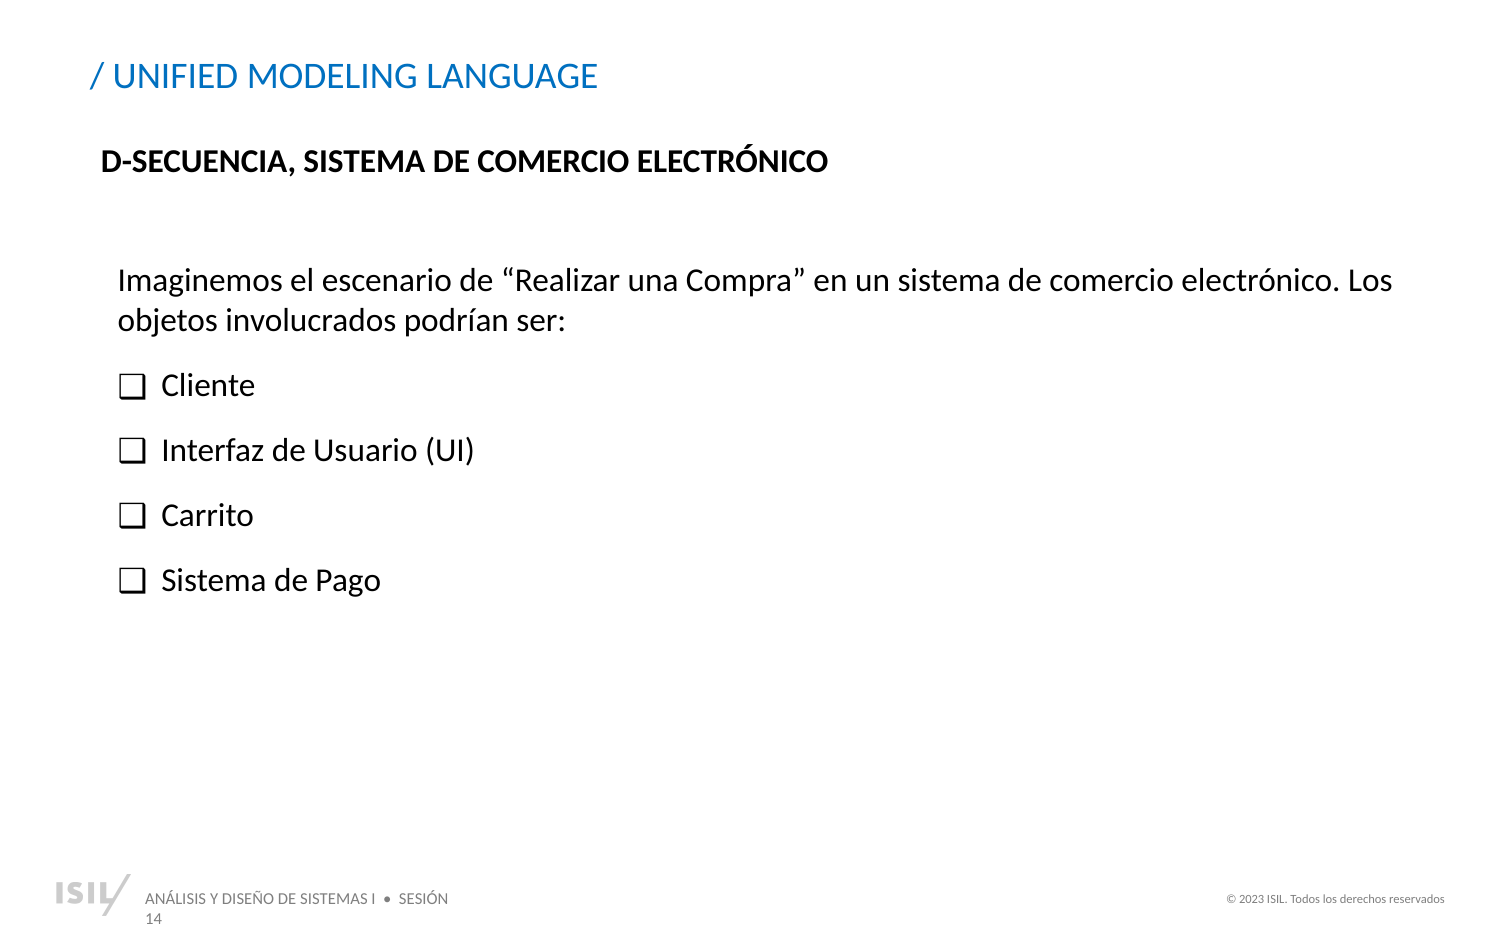

/ UNIFIED MODELING LANGUAGE
D-SECUENCIA, SISTEMA DE COMERCIO ELECTRÓNICO
Imaginemos el escenario de “Realizar una Compra” en un sistema de comercio electrónico. Los objetos involucrados podrían ser:
Cliente
Interfaz de Usuario (UI)
Carrito
Sistema de Pago